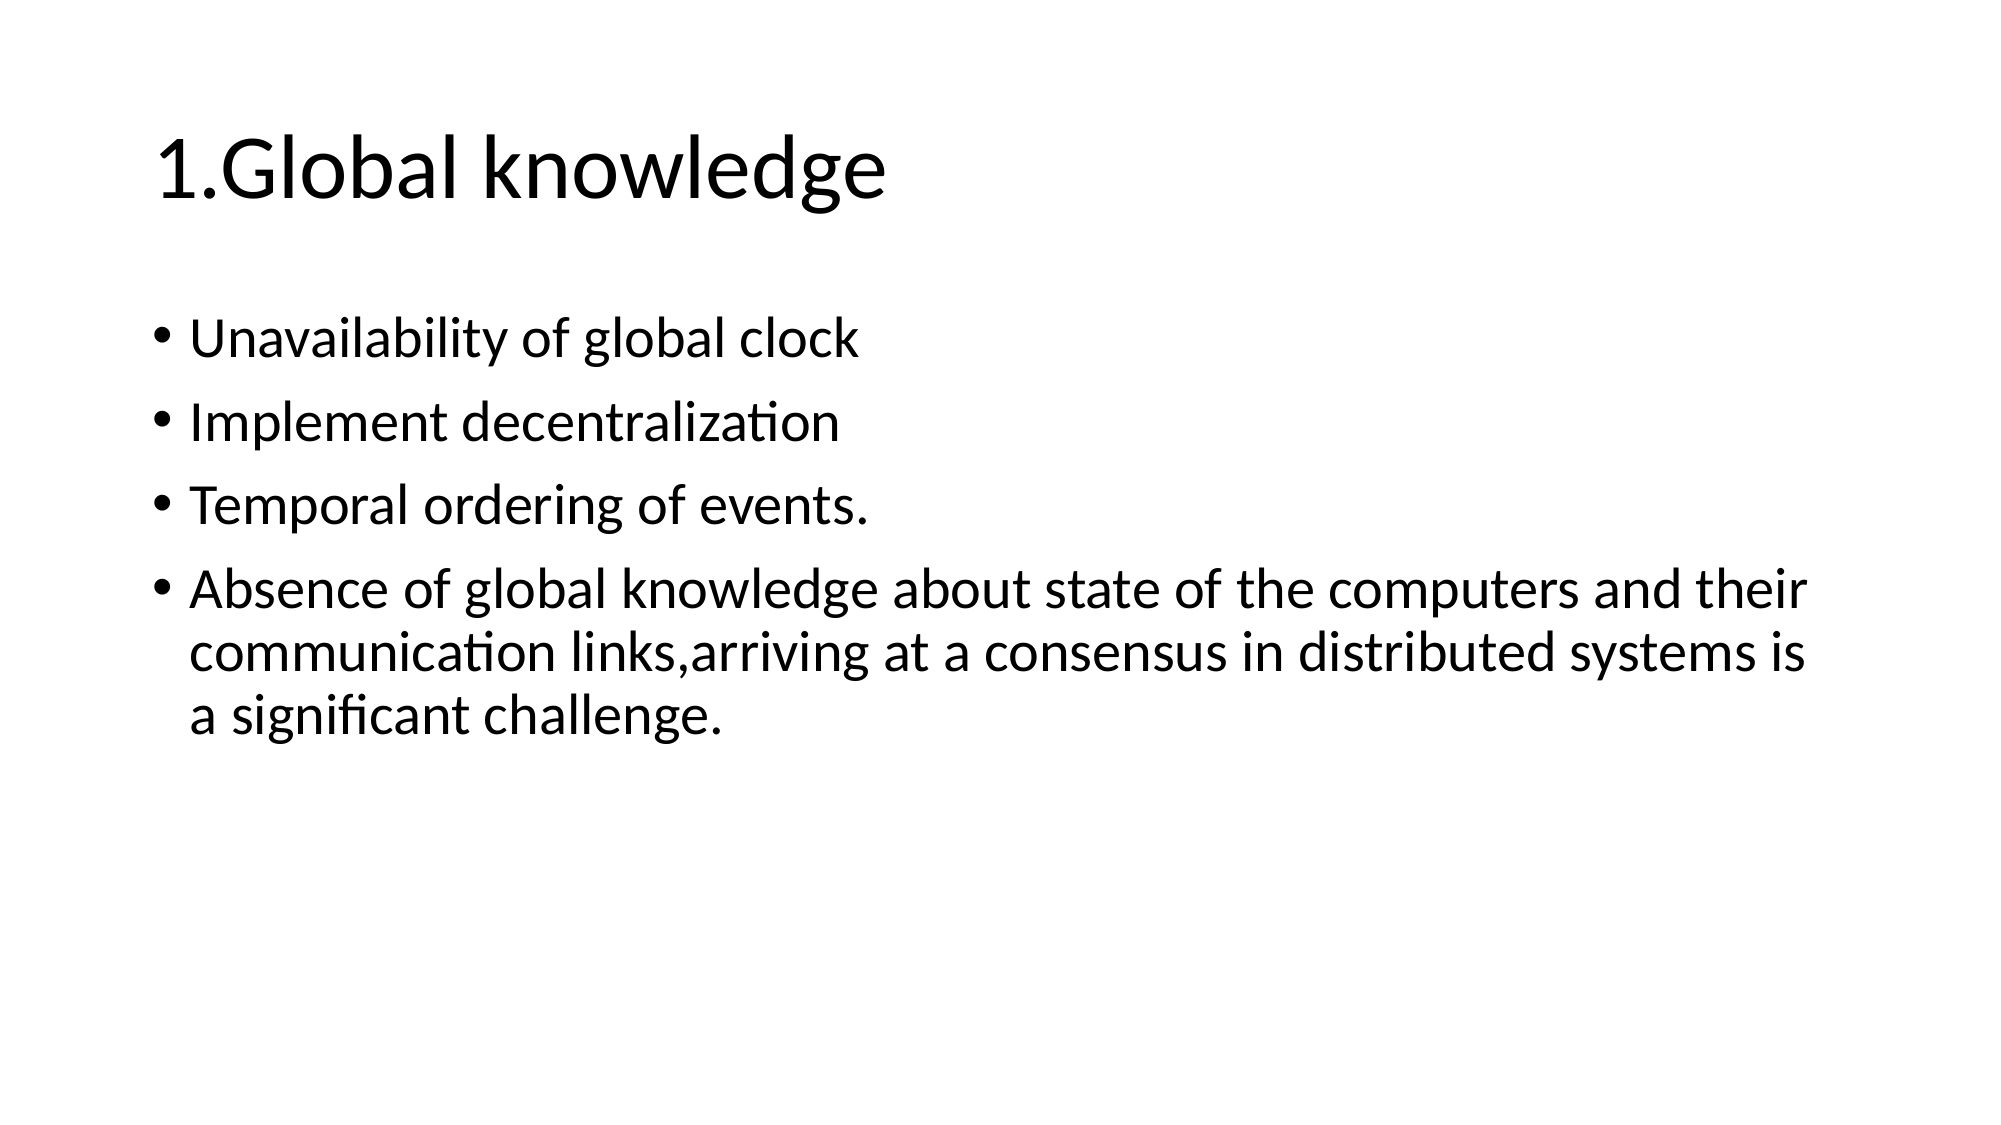

# 1.Global knowledge
Unavailability of global clock
Implement decentralization
Temporal ordering of events.
Absence of global knowledge about state of the computers and their communication links,arriving at a consensus in distributed systems is a significant challenge.